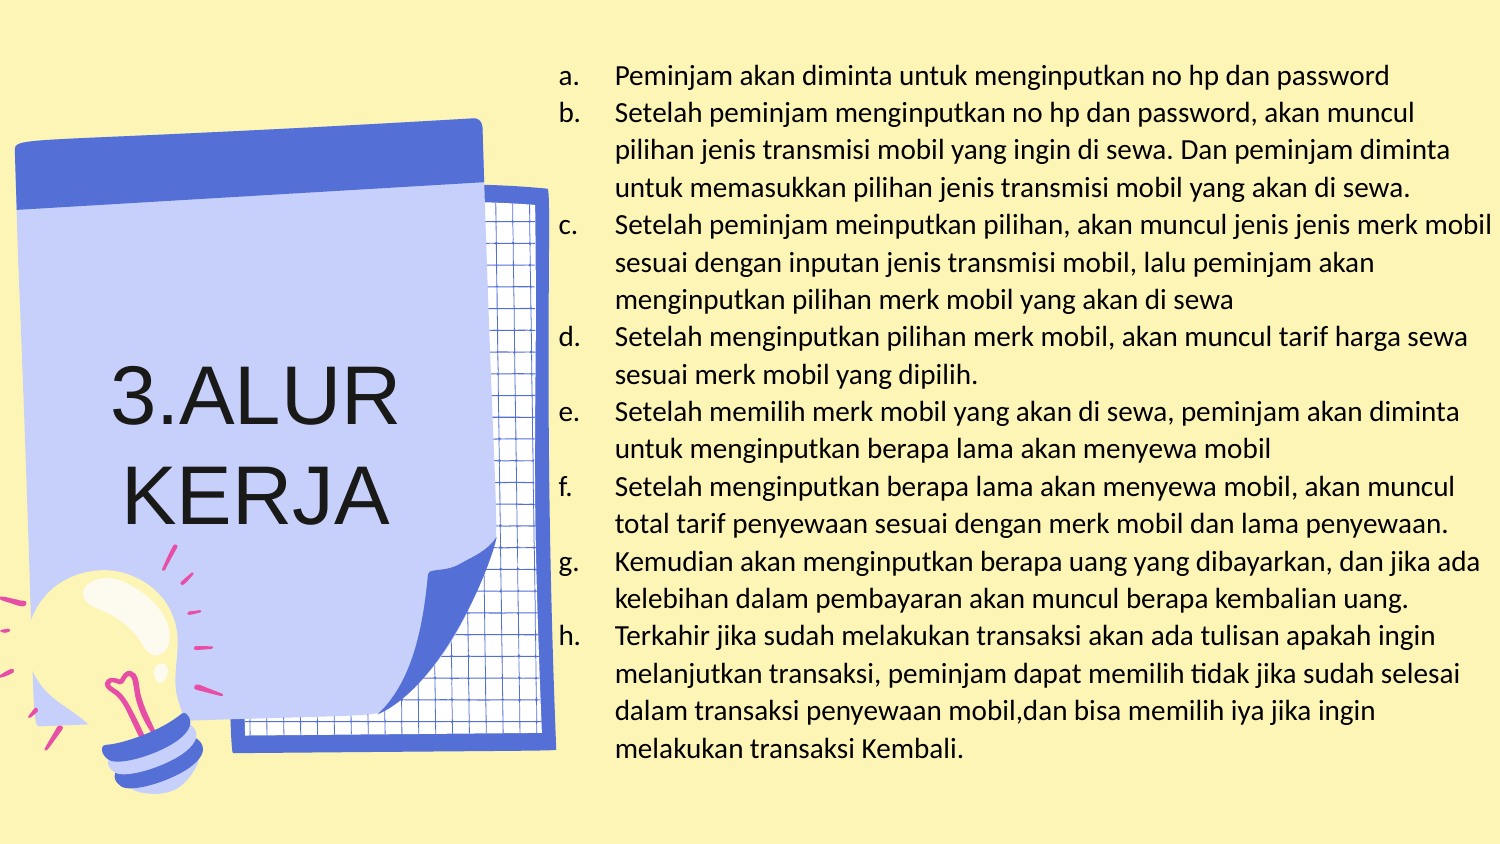

Peminjam akan diminta untuk menginputkan no hp dan password
Setelah peminjam menginputkan no hp dan password, akan muncul pilihan jenis transmisi mobil yang ingin di sewa. Dan peminjam diminta untuk memasukkan pilihan jenis transmisi mobil yang akan di sewa.
Setelah peminjam meinputkan pilihan, akan muncul jenis jenis merk mobil sesuai dengan inputan jenis transmisi mobil, lalu peminjam akan menginputkan pilihan merk mobil yang akan di sewa
Setelah menginputkan pilihan merk mobil, akan muncul tarif harga sewa sesuai merk mobil yang dipilih.
Setelah memilih merk mobil yang akan di sewa, peminjam akan diminta untuk menginputkan berapa lama akan menyewa mobil
Setelah menginputkan berapa lama akan menyewa mobil, akan muncul total tarif penyewaan sesuai dengan merk mobil dan lama penyewaan.
Kemudian akan menginputkan berapa uang yang dibayarkan, dan jika ada kelebihan dalam pembayaran akan muncul berapa kembalian uang.
Terkahir jika sudah melakukan transaksi akan ada tulisan apakah ingin melanjutkan transaksi, peminjam dapat memilih tidak jika sudah selesai dalam transaksi penyewaan mobil,dan bisa memilih iya jika ingin melakukan transaksi Kembali.

3.ALUR KERJA